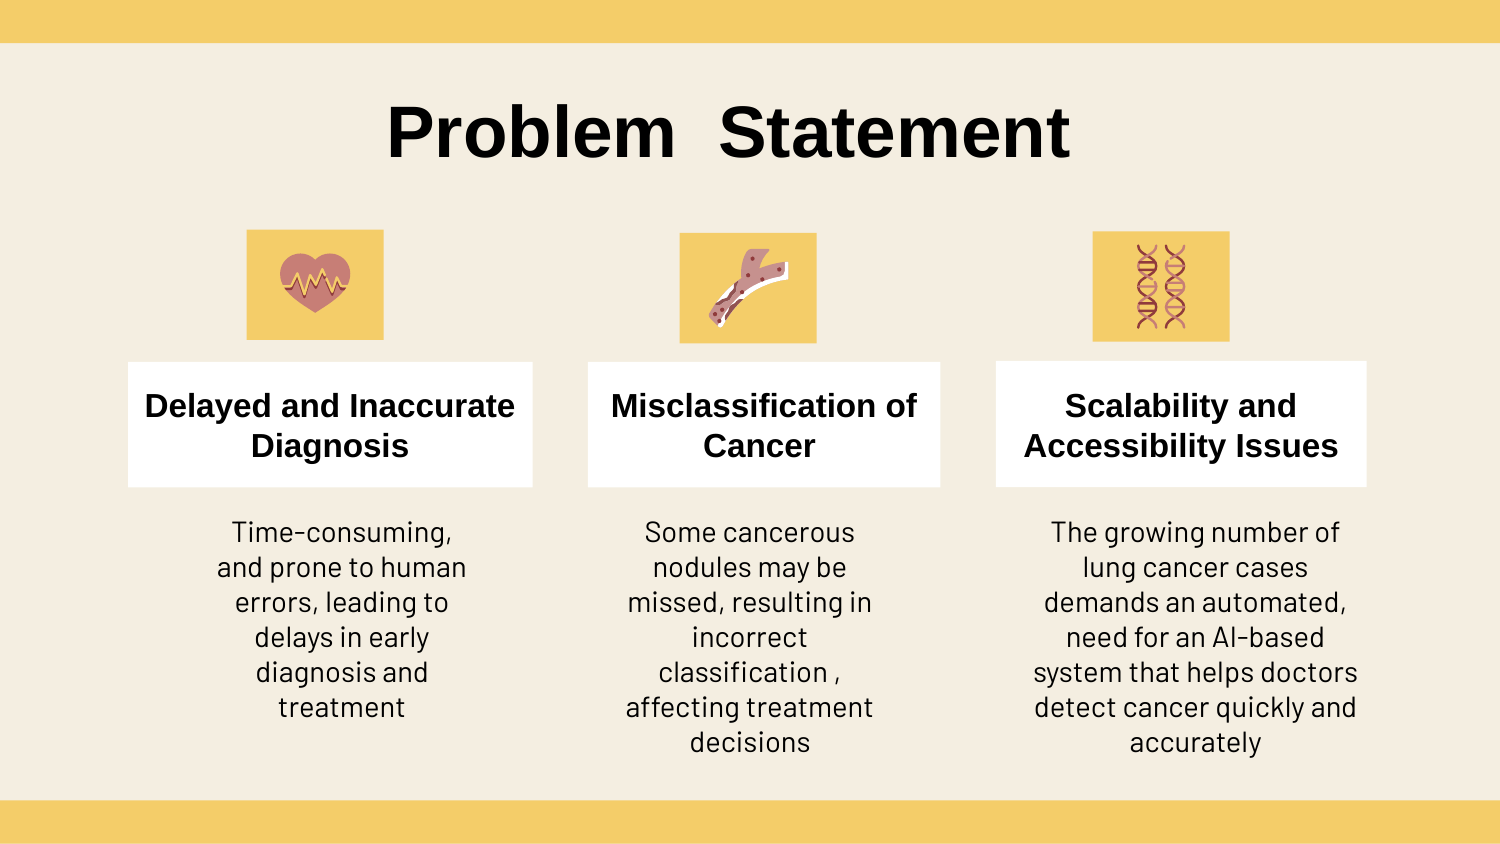

# Problem  Statement

Scalability and Accessibility Issues
Delayed and Inaccurate Diagnosis
Misclassification of Cancer
Some cancerous nodules may be missed, resulting in incorrect classification , affecting treatment decisions
The growing number of lung cancer cases demands an automated, need for an AI-based system that helps doctors detect cancer quickly and accurately
Time-consuming, and prone to human errors, leading to delays in early diagnosis and treatment